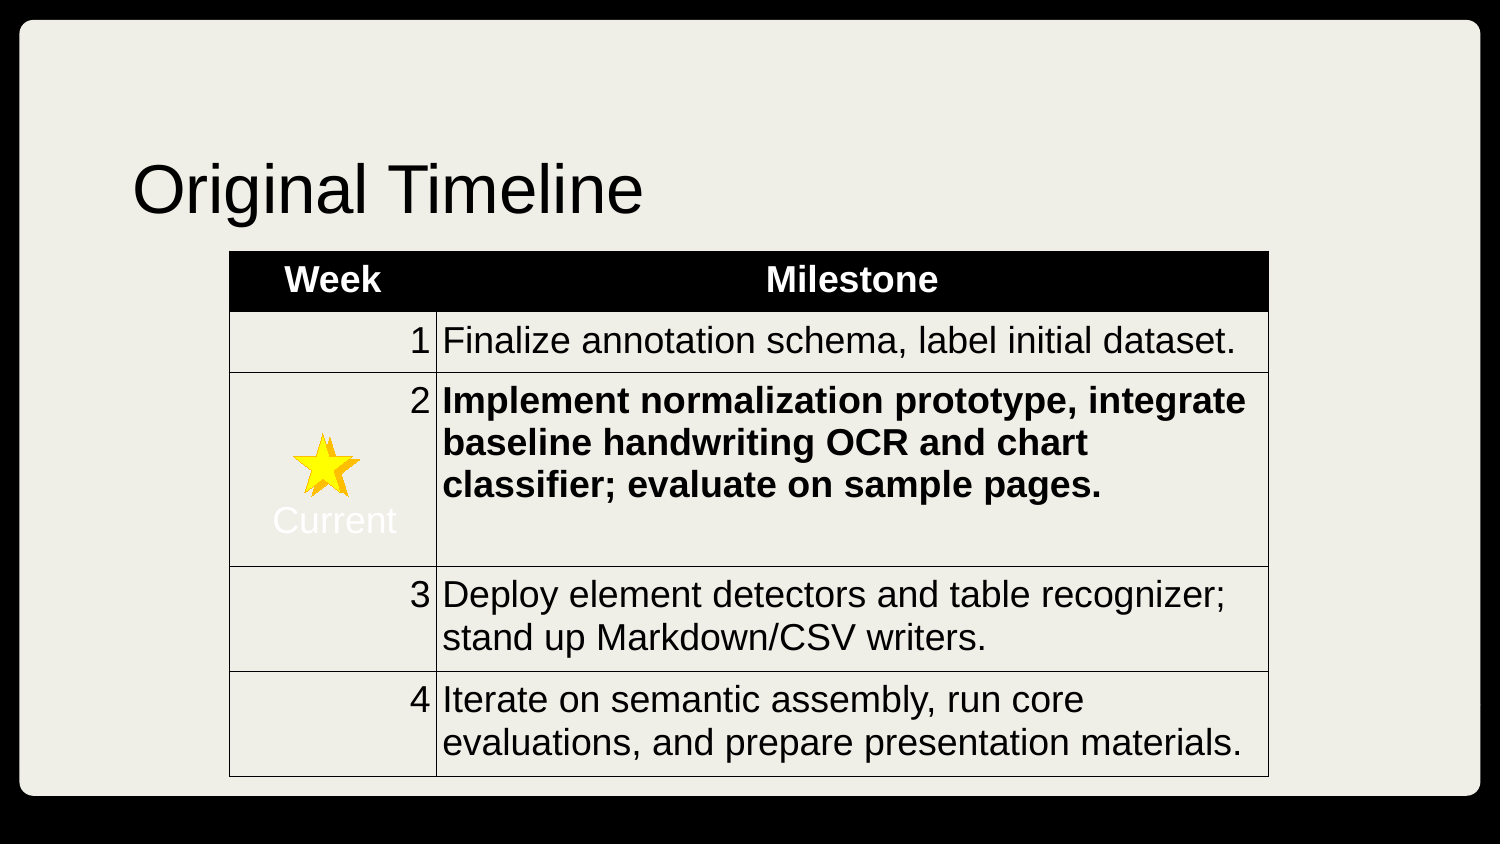

# Original Timeline
| Week | Milestone |
| --- | --- |
| 1 | Finalize annotation schema, label initial dataset. |
| 2 | Implement normalization prototype, integrate baseline handwriting OCR and chart classifier; evaluate on sample pages. |
| 3 | Deploy element detectors and table recognizer; stand up Markdown/CSV writers. |
| 4 | Iterate on semantic assembly, run core evaluations, and prepare presentation materials. |

Current
DD/MM/YYYY
Feature Name/Product
Your Company Name